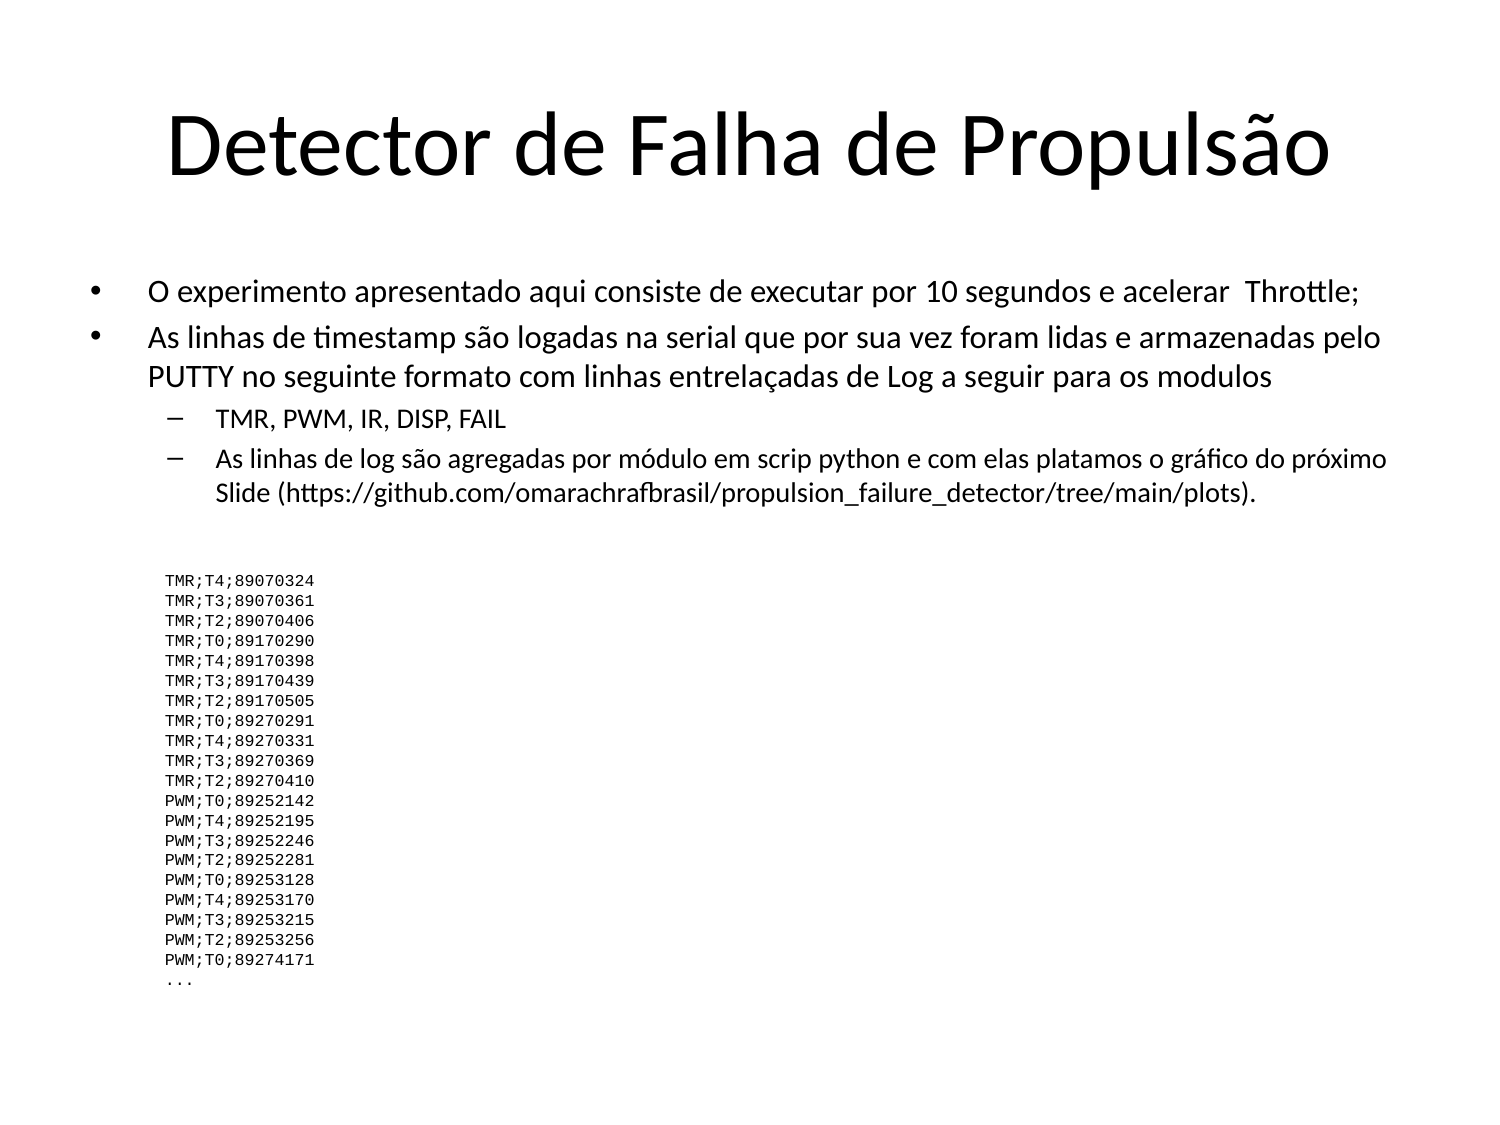

# Detector de Falha de Propulsão
O experimento apresentado aqui consiste de executar por 10 segundos e acelerar  Throttle;
As linhas de timestamp são logadas na serial que por sua vez foram lidas e armazenadas pelo PUTTY no seguinte formato com linhas entrelaçadas de Log a seguir para os modulos
TMR, PWM, IR, DISP, FAIL
As linhas de log são agregadas por módulo em scrip python e com elas platamos o gráfico do próximo Slide (https://github.com/omarachrafbrasil/propulsion_failure_detector/tree/main/plots).

TMR;T4;89070324
TMR;T3;89070361
TMR;T2;89070406
TMR;T0;89170290
TMR;T4;89170398
TMR;T3;89170439
TMR;T2;89170505
TMR;T0;89270291
TMR;T4;89270331
TMR;T3;89270369
TMR;T2;89270410
PWM;T0;89252142
PWM;T4;89252195
PWM;T3;89252246
PWM;T2;89252281
PWM;T0;89253128
PWM;T4;89253170
PWM;T3;89253215
PWM;T2;89253256
PWM;T0;89274171
...